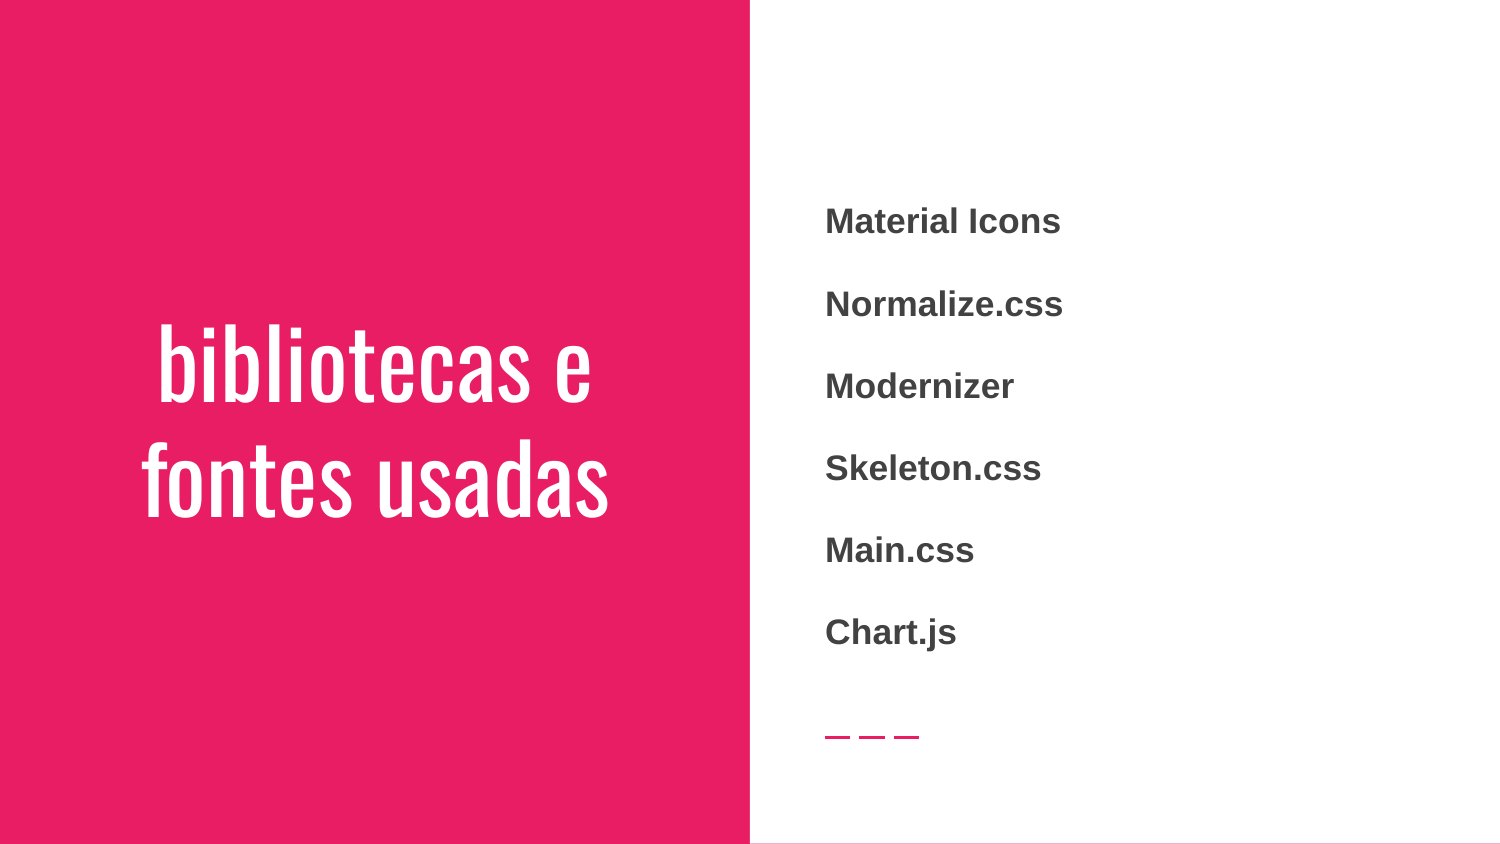

Material Icons
Normalize.css
Modernizer
Skeleton.css
Main.css
Chart.js
# bibliotecas e fontes usadas